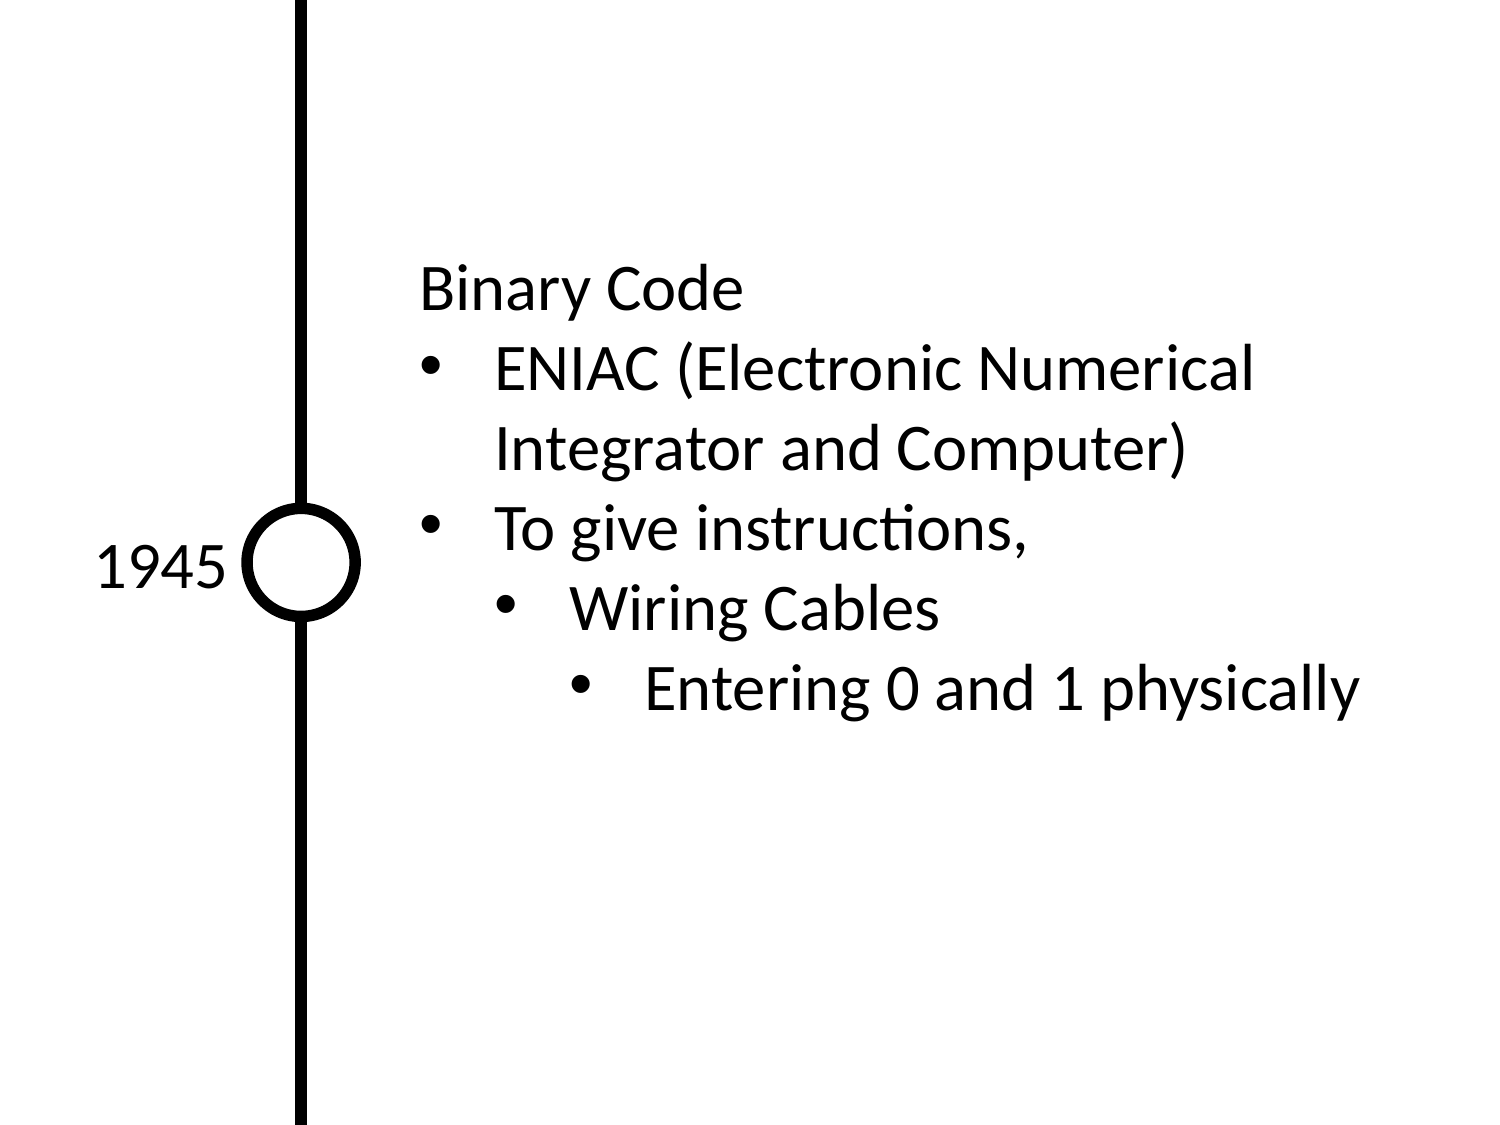

Binary Code
ENIAC (Electronic Numerical Integrator and Computer)
To give instructions,
Wiring Cables
Entering 0 and 1 physically

1945